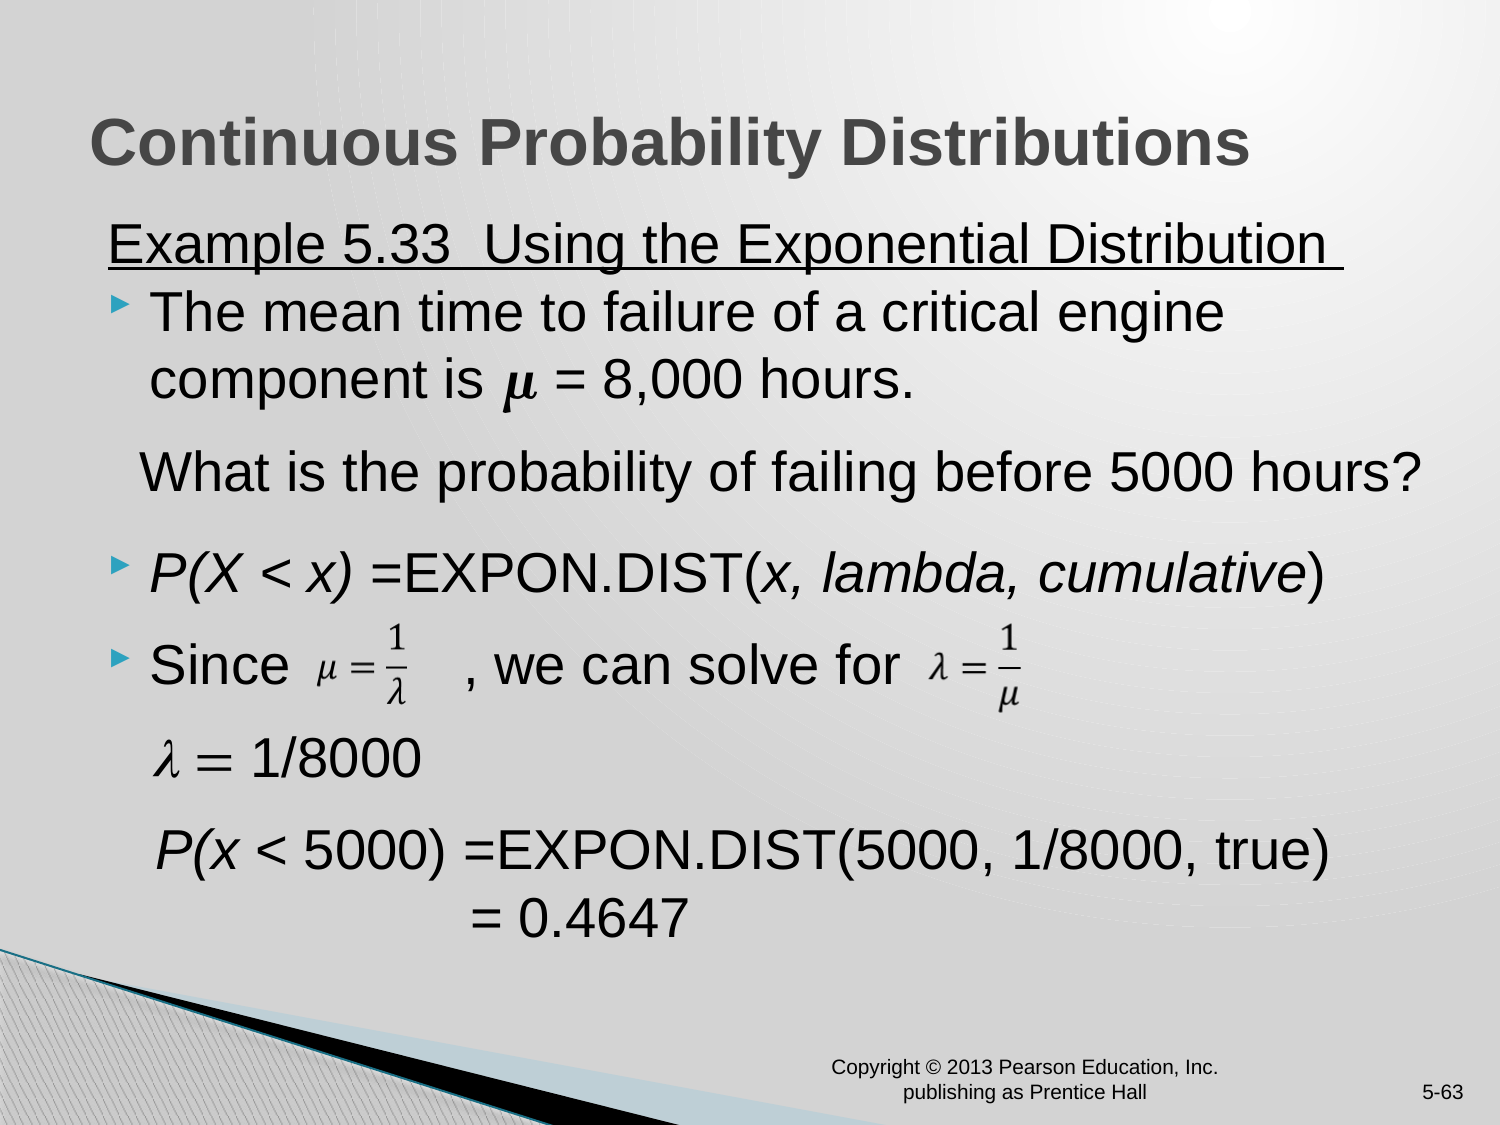

# Continuous Probability Distributions
Example 5.33  Using the Exponential Distribution
The mean time to failure of a critical engine component is µ = 8,000 hours.
  What is the probability of failing before 5000 hours?
P(X < x) =EXPON.DIST(x, lambda, cumulative)
Since           , we can solve for
   λ = 1/8000
   P(x < 5000) =EXPON.DIST(5000, 1/8000, true)
                       = 0.4647

Copyright © 2013 Pearson Education, Inc. publishing as Prentice Hall
5-63